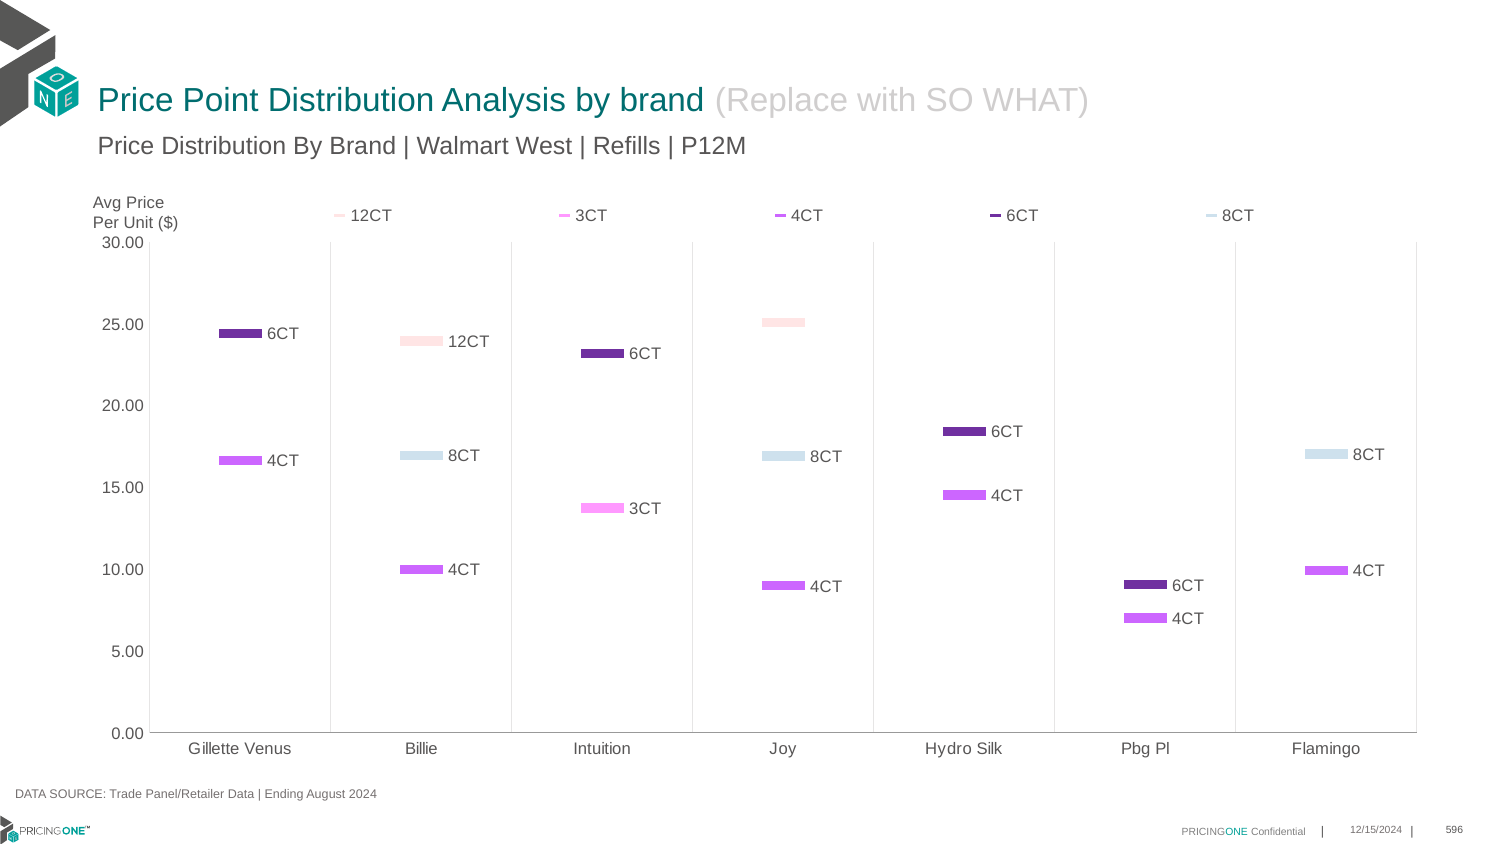

# Price Point Distribution Analysis by brand (Replace with SO WHAT)
Price Distribution By Brand | Walmart West | Refills | P12M

### Chart

| Category | 12CT | 3CT | 4CT | 6CT | 8CT |
|---|---|---|---|---|---|
| Gillette Venus | None | None | 16.6278640914161 | 24.389451715892914 | None |
| Billie | 23.938313197026023 | None | 9.970668722066872 | None | 16.962004044546983 |
| Intuition | None | 13.745920990004759 | None | 23.189585028478437 | None |
| Joy | 25.05881024946382 | None | 8.980785771661324 | None | 16.92108774132789 |
| Hydro Silk | None | None | 14.519231720385788 | 18.40867522443158 | None |
| Pbg Pl | None | None | 7.018246975790676 | 9.043763937559733 | None |
| Flamingo | None | None | 9.920929645067575 | None | 17.04592207792208 |
Avg Price
Per Unit ($)
DATA SOURCE: Trade Panel/Retailer Data | Ending August 2024
12/15/2024
596